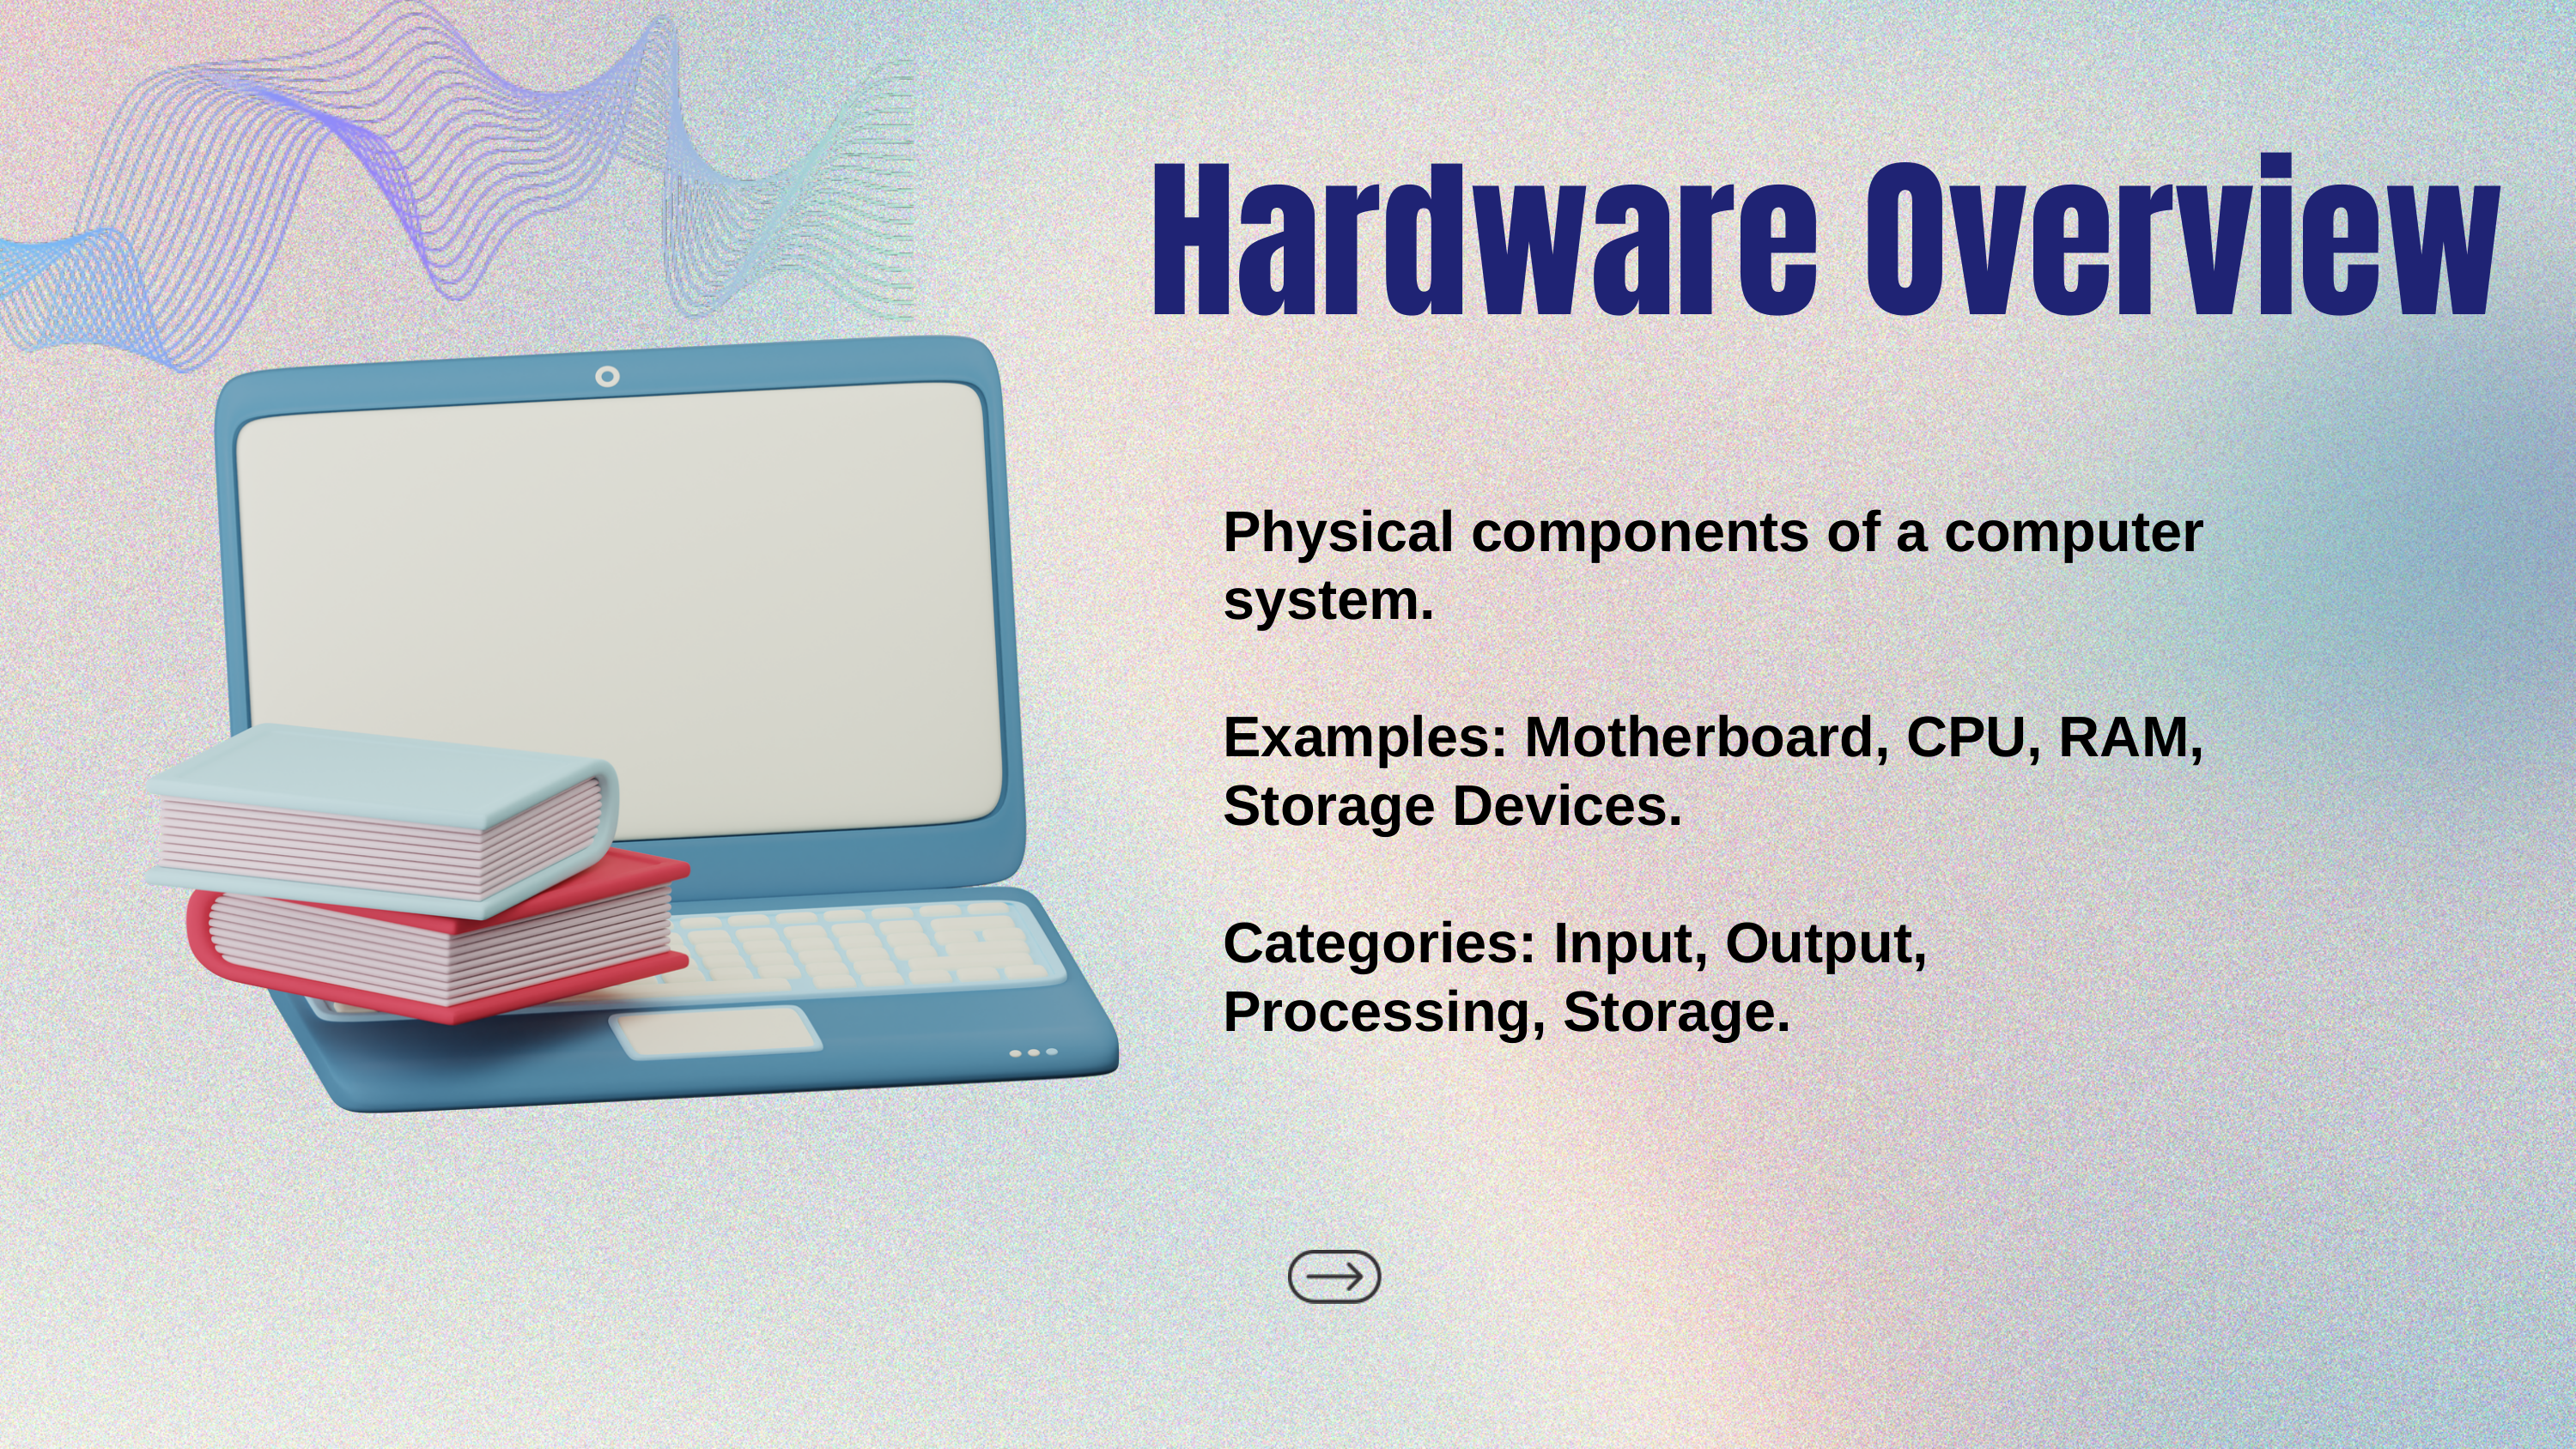

Hardware Overview

Physical components of a computer system.

Examples: Motherboard, CPU, RAM, Storage Devices.

Categories: Input, Output, Processing, Storage.